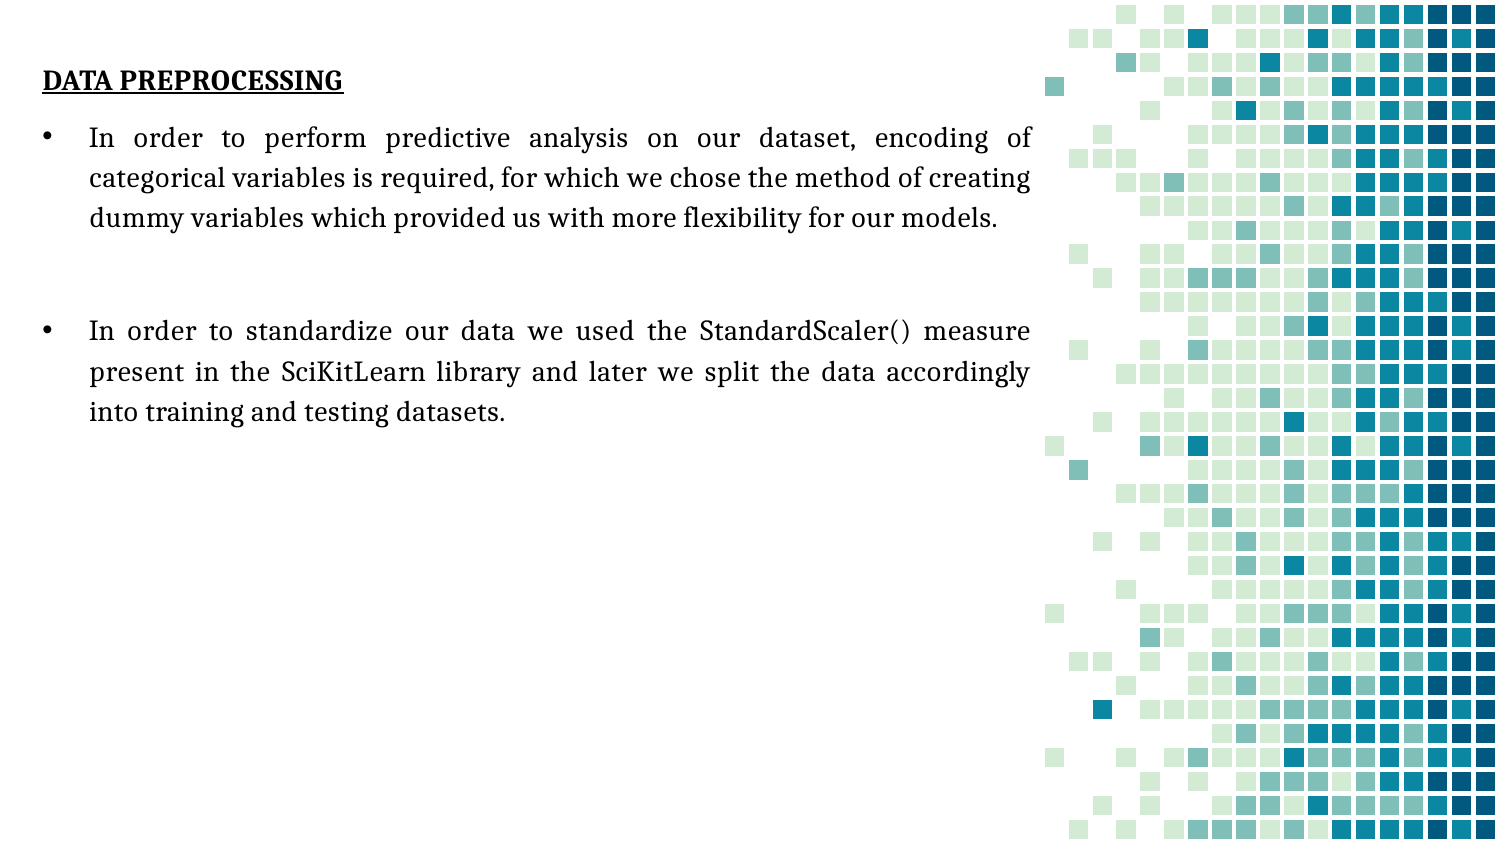

DATA PREPROCESSING
In order to perform predictive analysis on our dataset, encoding of categorical variables is required, for which we chose the method of creating dummy variables which provided us with more flexibility for our models.

In order to standardize our data we used the StandardScaler() measure present in the SciKitLearn library and later we split the data accordingly into training and testing datasets.